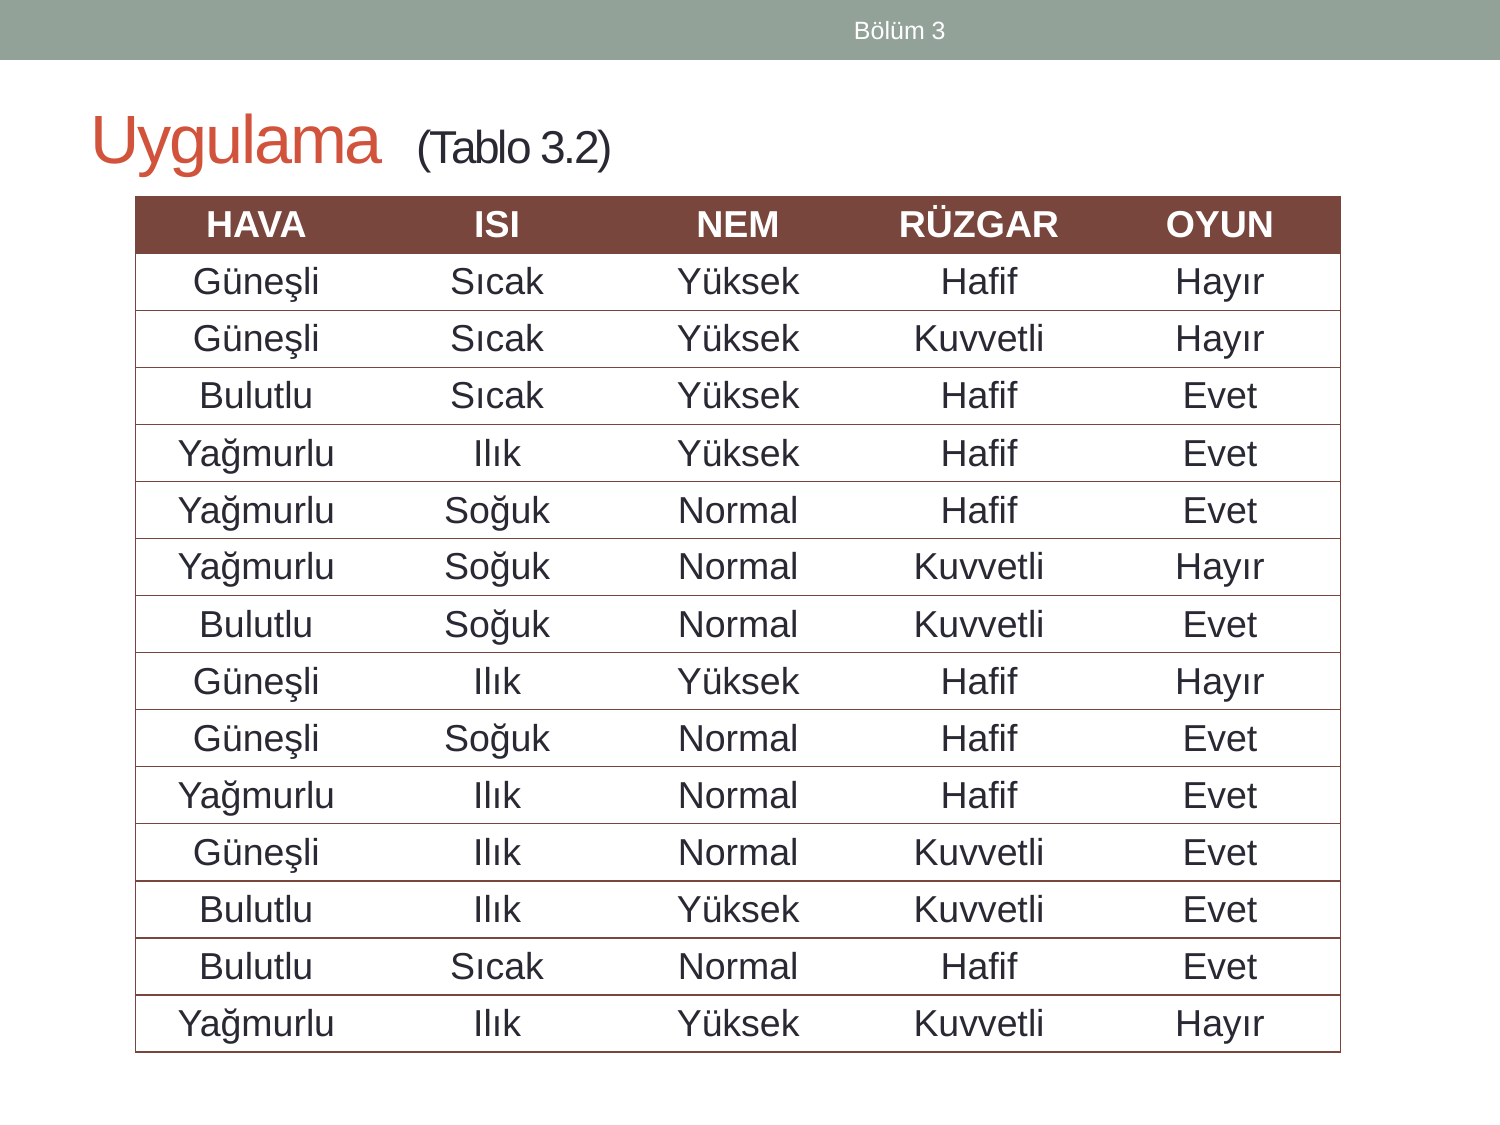

Bölüm 3
# Uygulama  (Tablo 3.2)
| HAVA | ISI | NEM | RÜZGAR | OYUN |
| --- | --- | --- | --- | --- |
| Güneşli | Sıcak | Yüksek | Hafif | Hayır |
| Güneşli | Sıcak | Yüksek | Kuvvetli | Hayır |
| Bulutlu | Sıcak | Yüksek | Hafif | Evet |
| Yağmurlu | Ilık | Yüksek | Hafif | Evet |
| Yağmurlu | Soğuk | Normal | Hafif | Evet |
| Yağmurlu | Soğuk | Normal | Kuvvetli | Hayır |
| Bulutlu | Soğuk | Normal | Kuvvetli | Evet |
| Güneşli | Ilık | Yüksek | Hafif | Hayır |
| Güneşli | Soğuk | Normal | Hafif | Evet |
| Yağmurlu | Ilık | Normal | Hafif | Evet |
| Güneşli | Ilık | Normal | Kuvvetli | Evet |
| Bulutlu | Ilık | Yüksek | Kuvvetli | Evet |
| Bulutlu | Sıcak | Normal | Hafif | Evet |
| Yağmurlu | Ilık | Yüksek | Kuvvetli | Hayır |